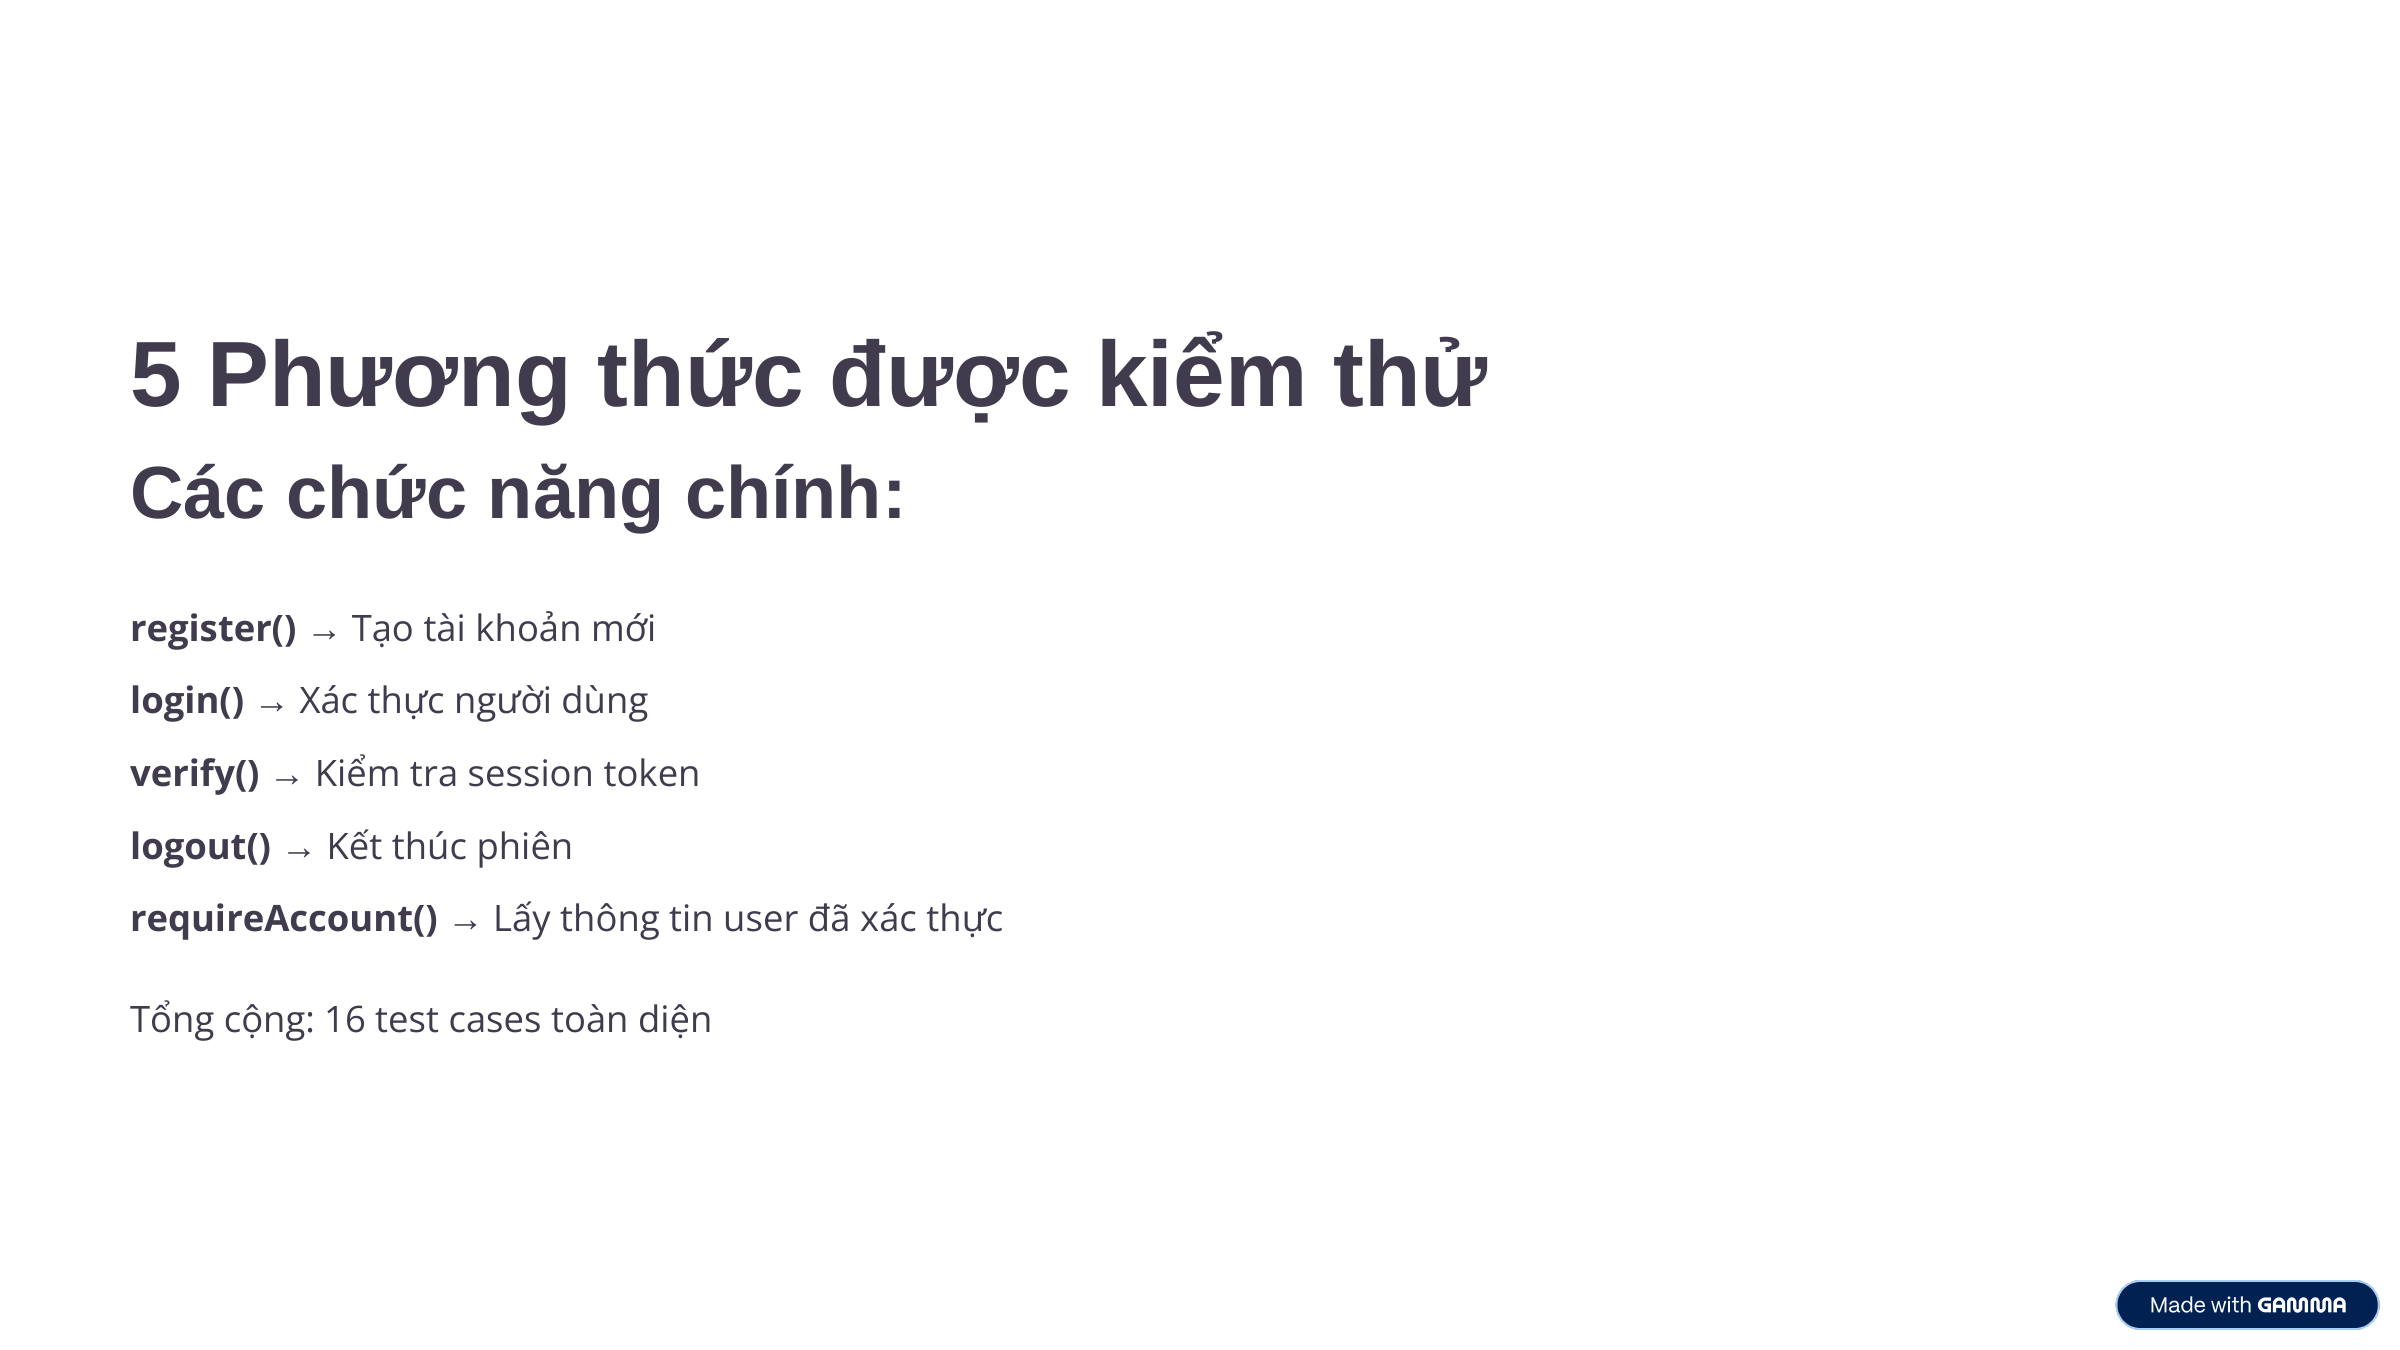

5 Phương thức được kiểm thử
Các chức năng chính:
register() → Tạo tài khoản mới
login() → Xác thực người dùng
verify() → Kiểm tra session token
logout() → Kết thúc phiên
requireAccount() → Lấy thông tin user đã xác thực
Tổng cộng: 16 test cases toàn diện